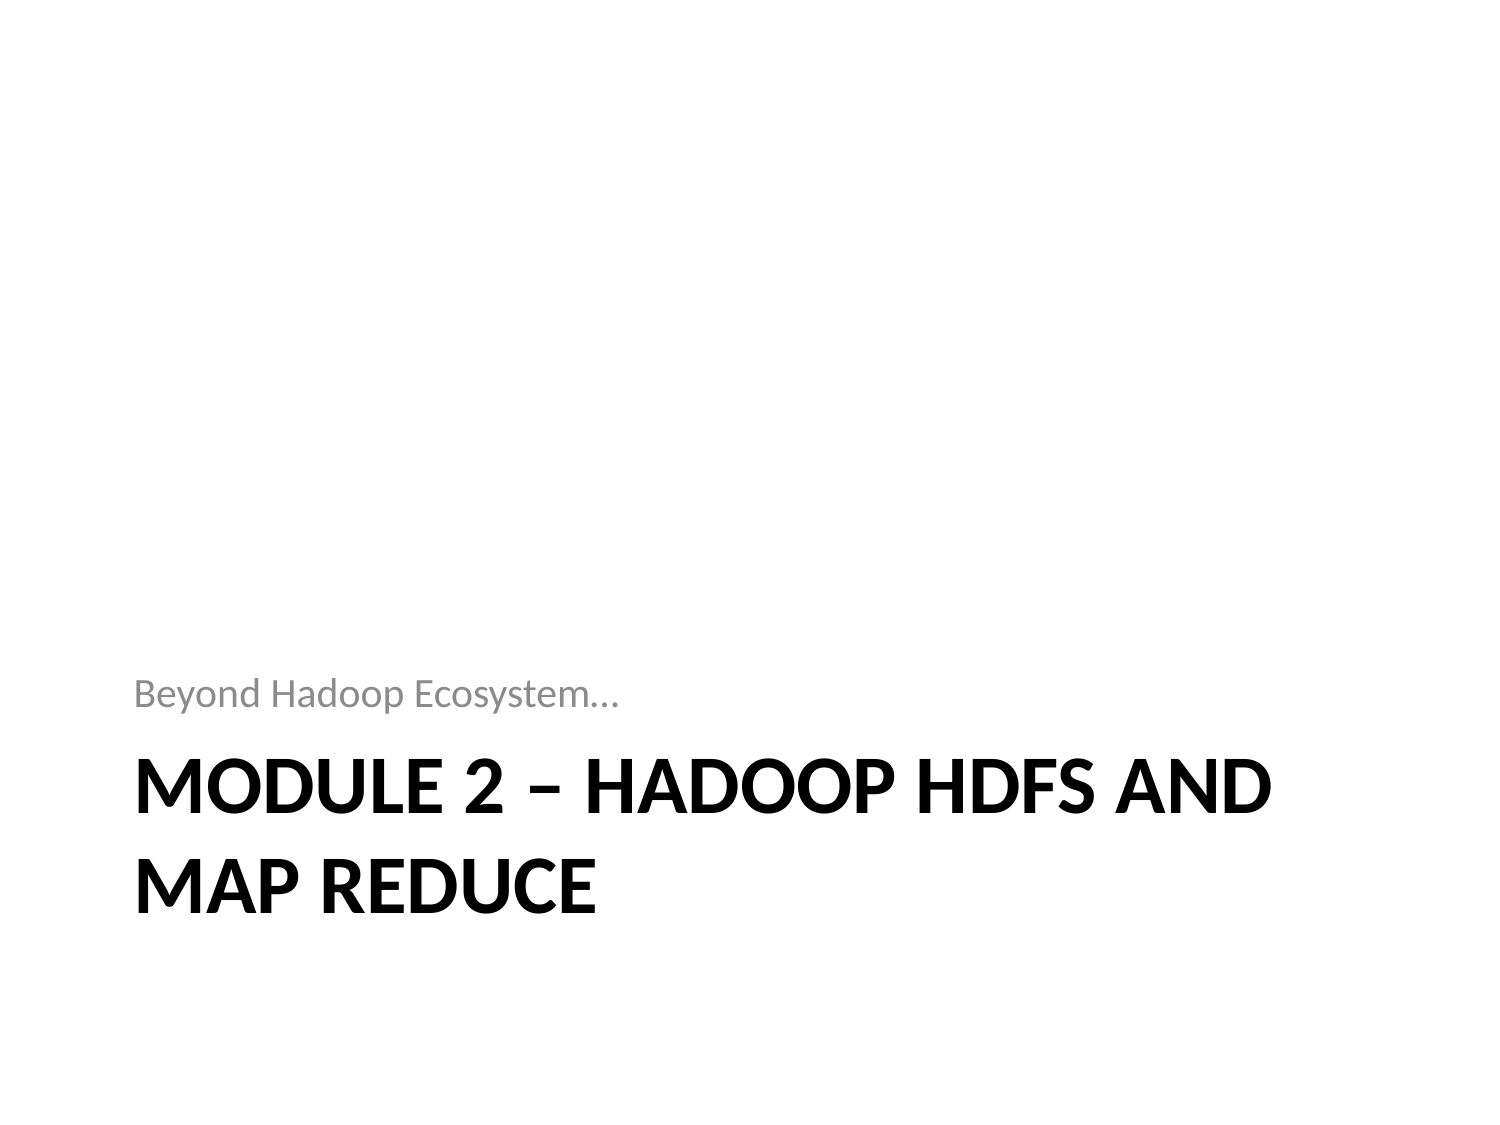

Beyond Hadoop Ecosystem…
# Module 2 – Hadoop HDFS and Map reduce